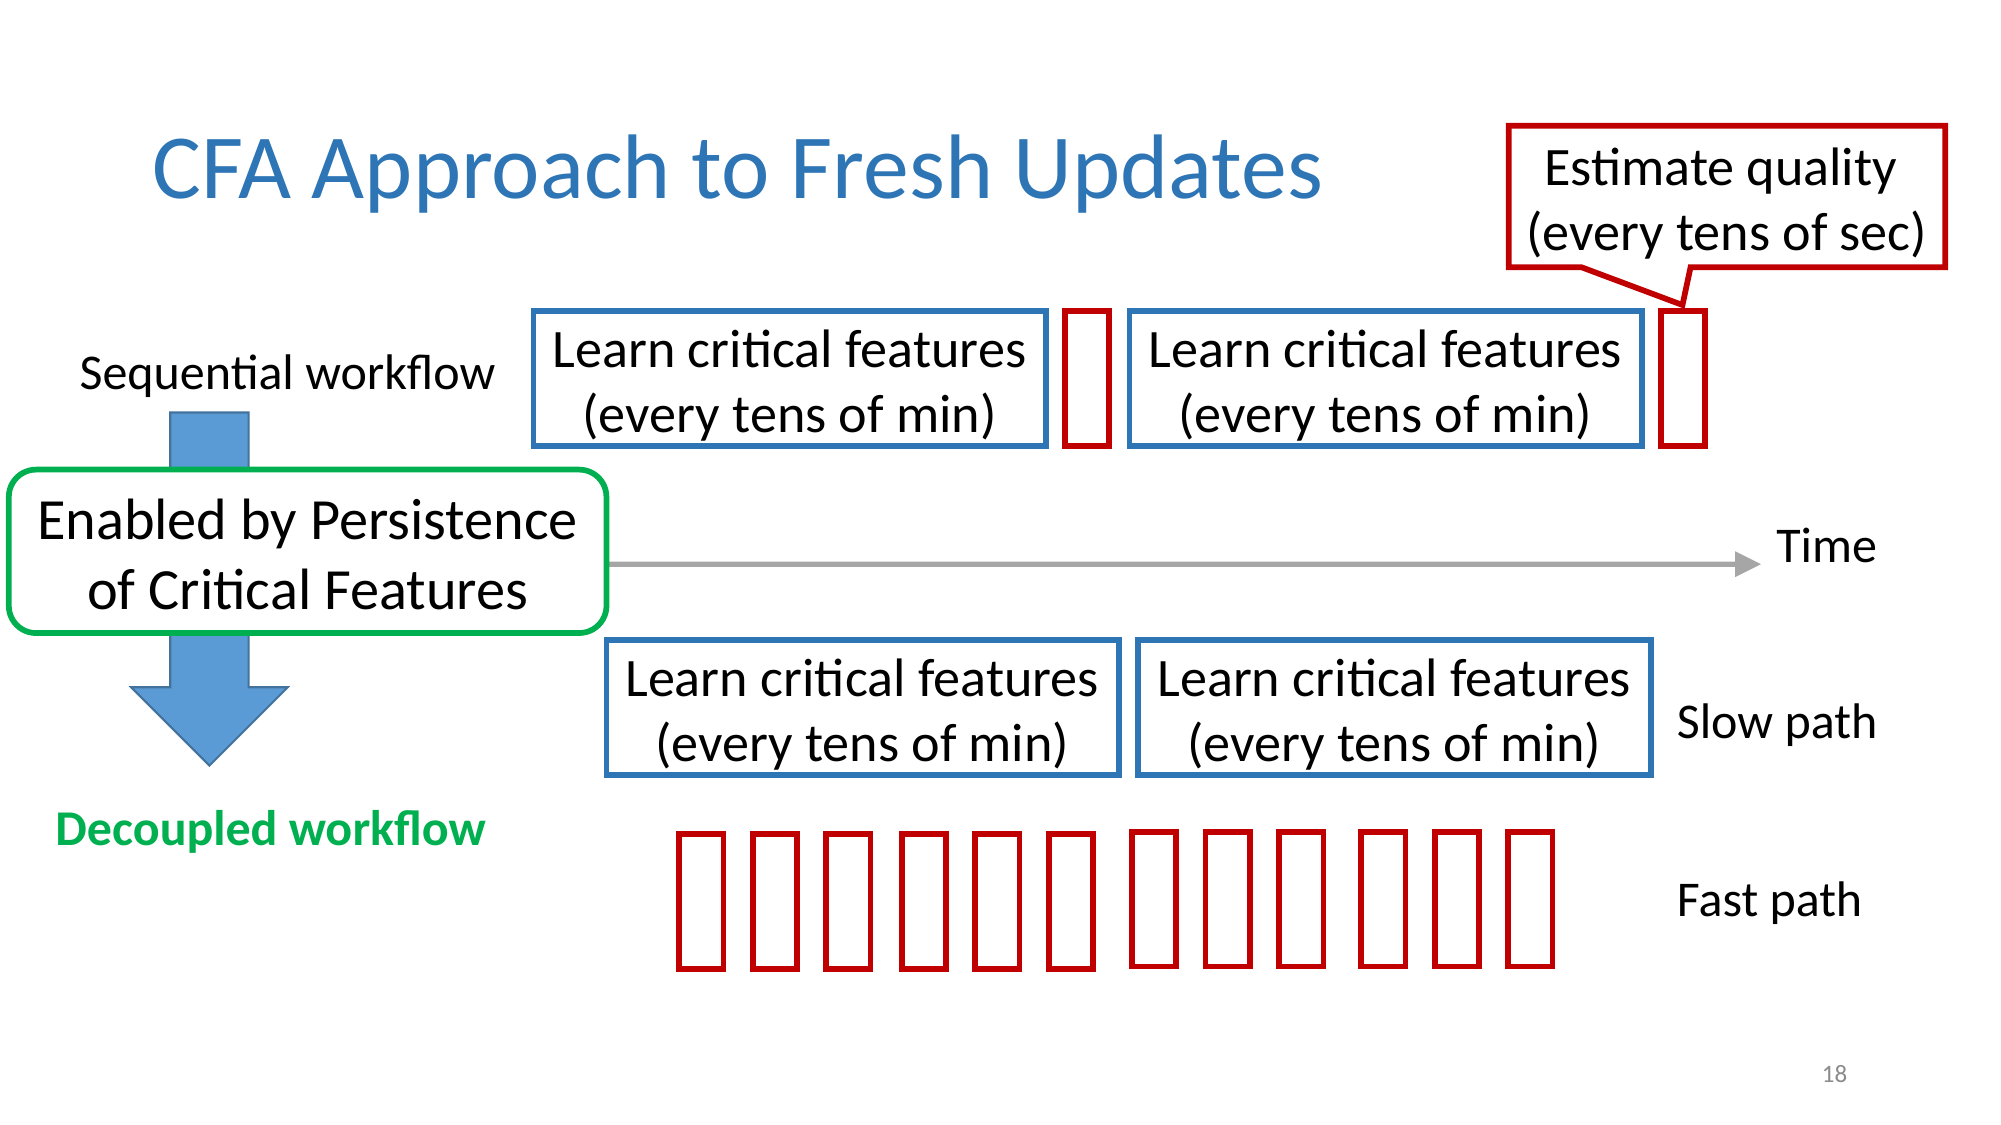

# CFA Approach to Fresh Updates
Estimate quality
(every tens of sec)
Learn critical features
(every tens of min)

Learn critical features
(every tens of min)

Sequential workflow

Enabled by Persistence of Critical Features
Time
Learn critical features
(every tens of min)
Learn critical features
(every tens of min)
Slow path
Decoupled workflow

Fast path
18